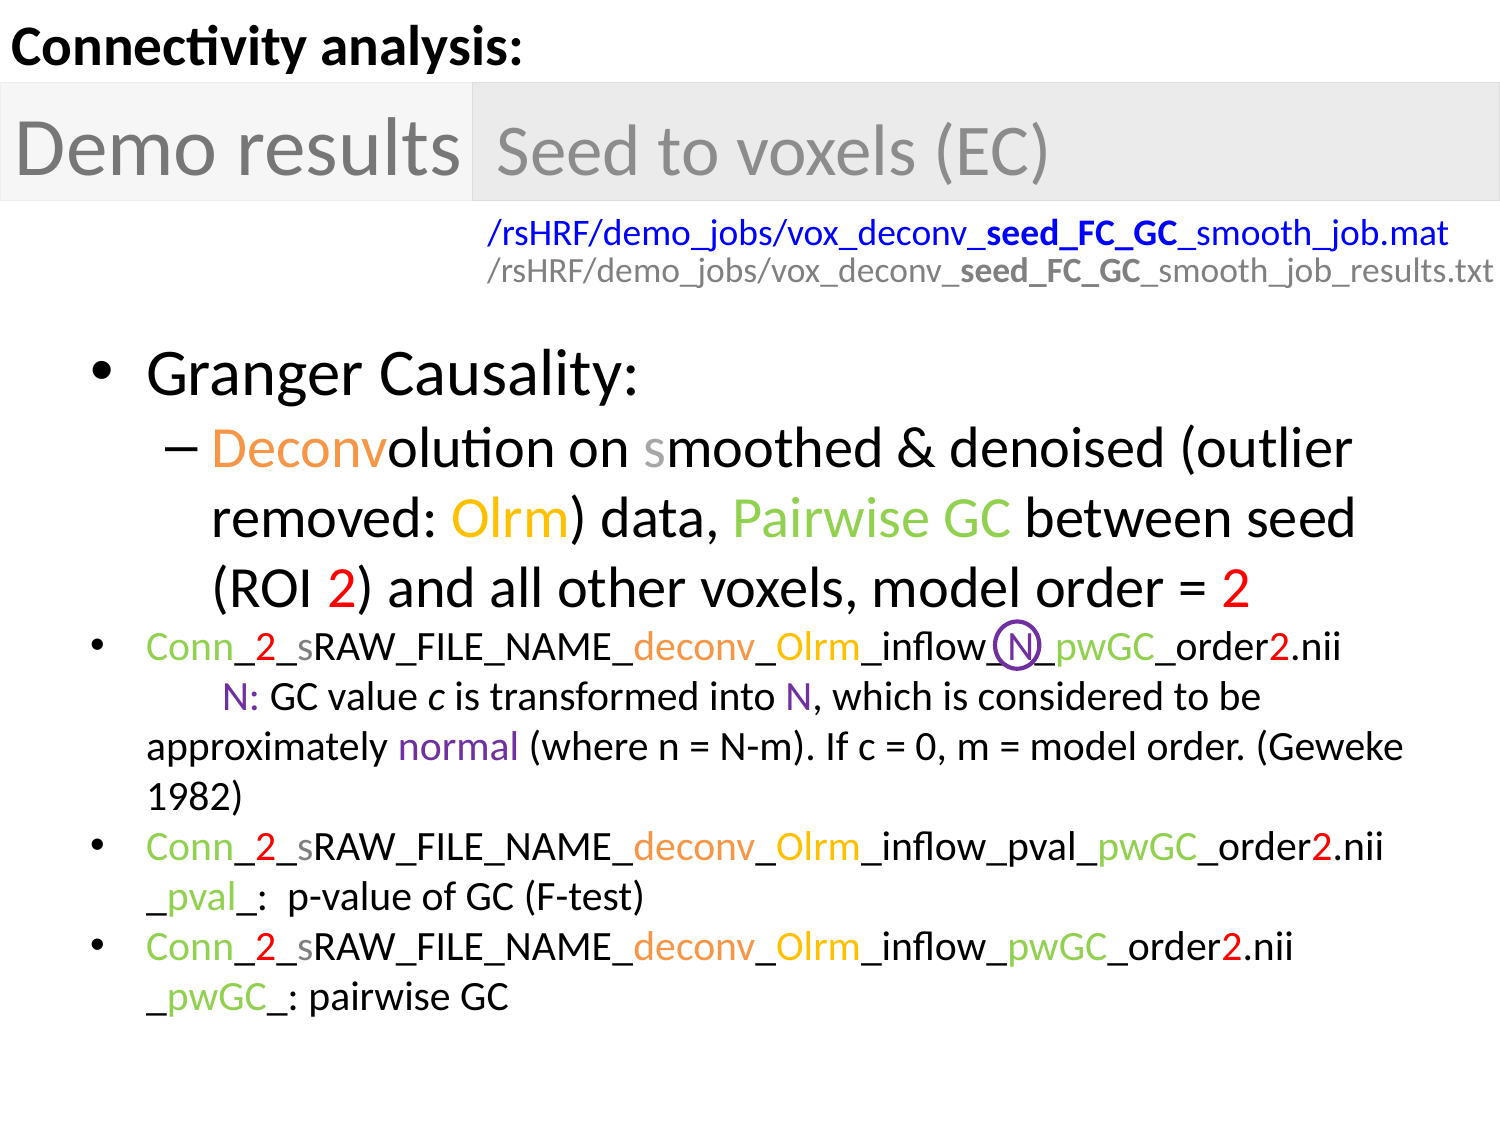

Connectivity analysis:
Demo results               Seed to voxels (EC)

/rsHRF/demo_jobs/vox_deconv_seed_FC_GC_smooth_job.mat
/rsHRF/demo_jobs/vox_deconv_seed_FC_GC_smooth_job_results.txt
Granger Causality:
Deconvolution on smoothed & denoised (outlier removed: Olrm) data, Pairwise GC between seed (ROI 2) and all other voxels, model order = 2
Conn_2_sRAW_FILE_NAME_deconv_Olrm_inflow_N_pwGC_order2.nii                N: GC value c is transformed into N, which is considered to be approximately normal (where n = N-m). If c = 0, m = model order. (Geweke 1982)
Conn_2_sRAW_FILE_NAME_deconv_Olrm_inflow_pval_pwGC_order2.nii _pval_:  p-value of GC (F-test)
Conn_2_sRAW_FILE_NAME_deconv_Olrm_inflow_pwGC_order2.nii _pwGC_: pairwise GC